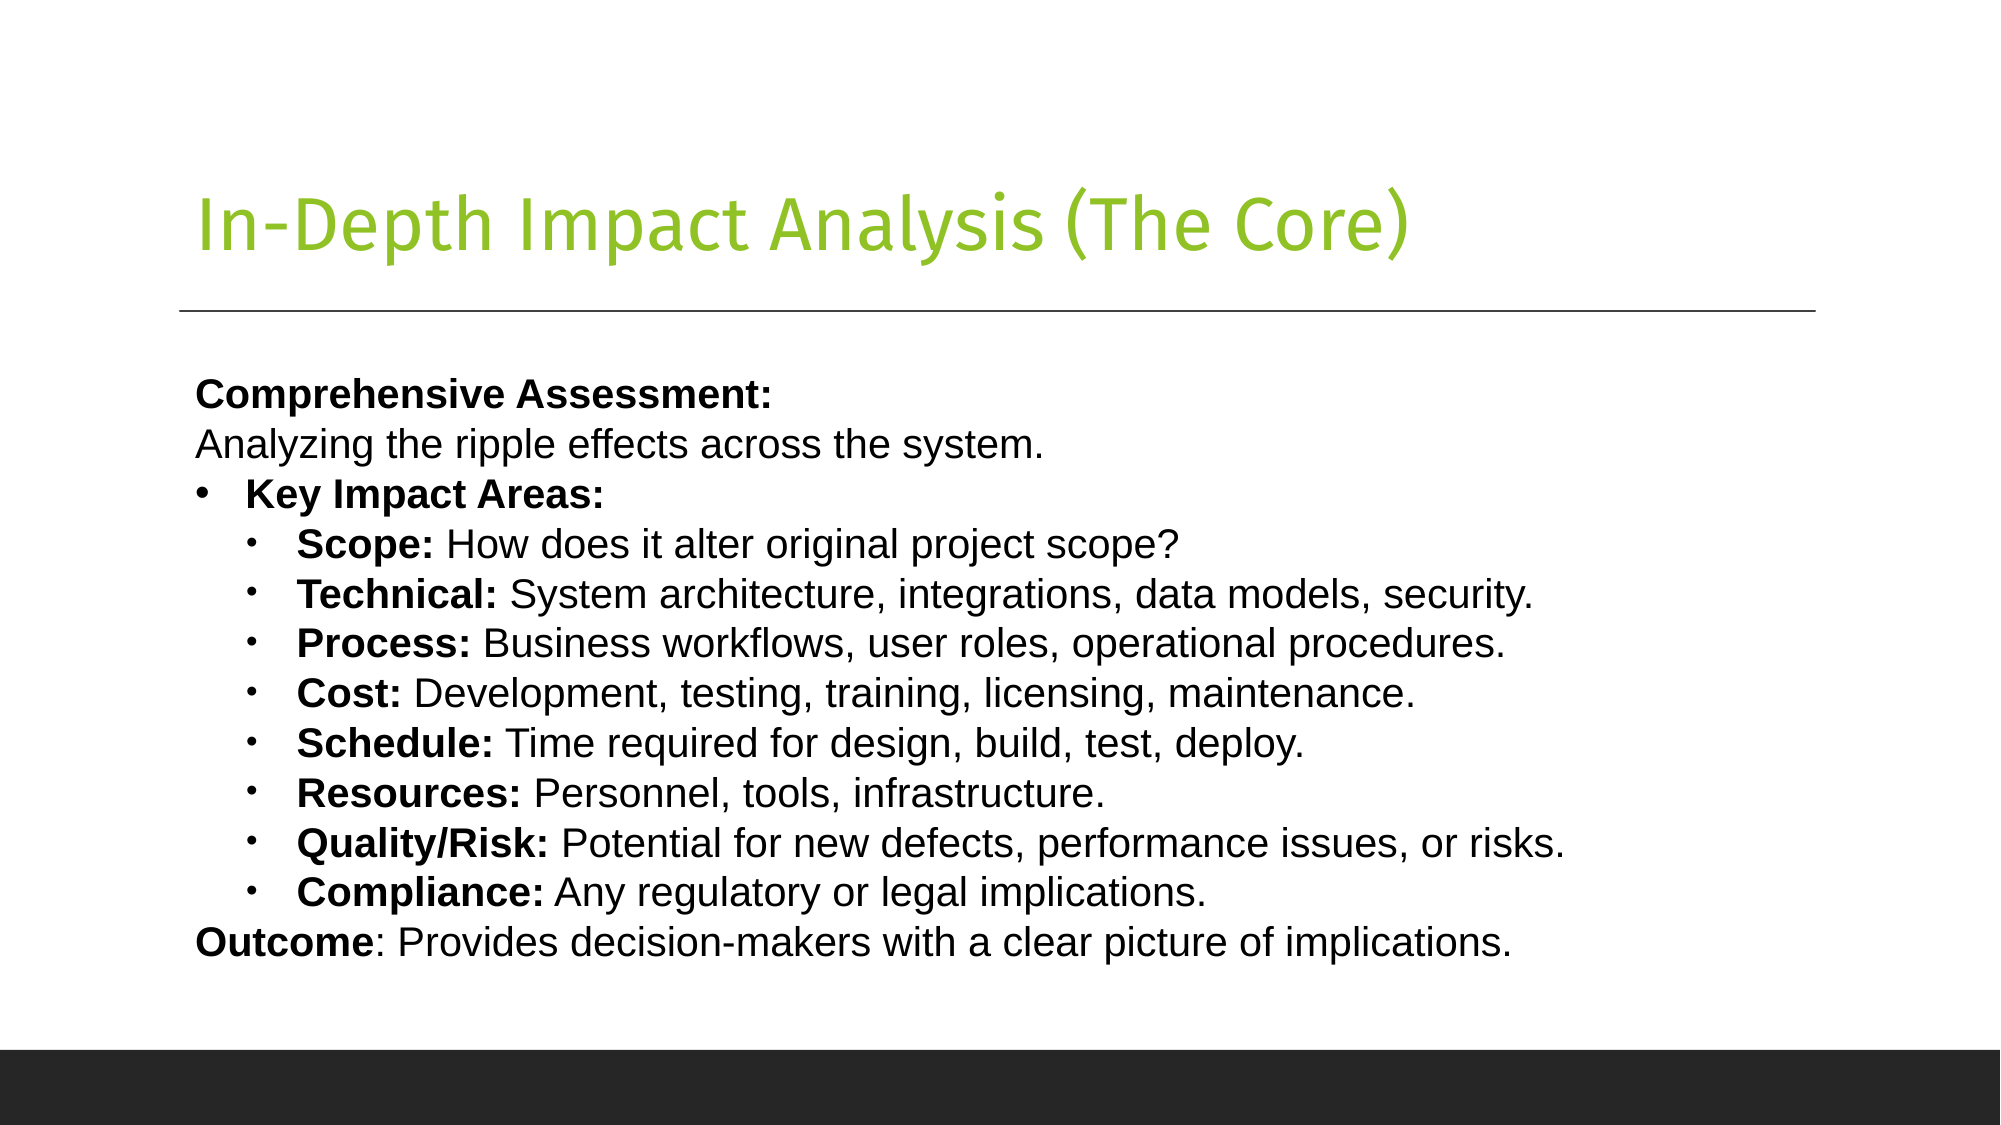

# In-Depth Impact Analysis (The Core)
Comprehensive Assessment:
Analyzing the ripple effects across the system.
Key Impact Areas:
Scope: How does it alter original project scope?
Technical: System architecture, integrations, data models, security.
Process: Business workflows, user roles, operational procedures.
Cost: Development, testing, training, licensing, maintenance.
Schedule: Time required for design, build, test, deploy.
Resources: Personnel, tools, infrastructure.
Quality/Risk: Potential for new defects, performance issues, or risks.
Compliance: Any regulatory or legal implications.
Outcome: Provides decision-makers with a clear picture of implications.